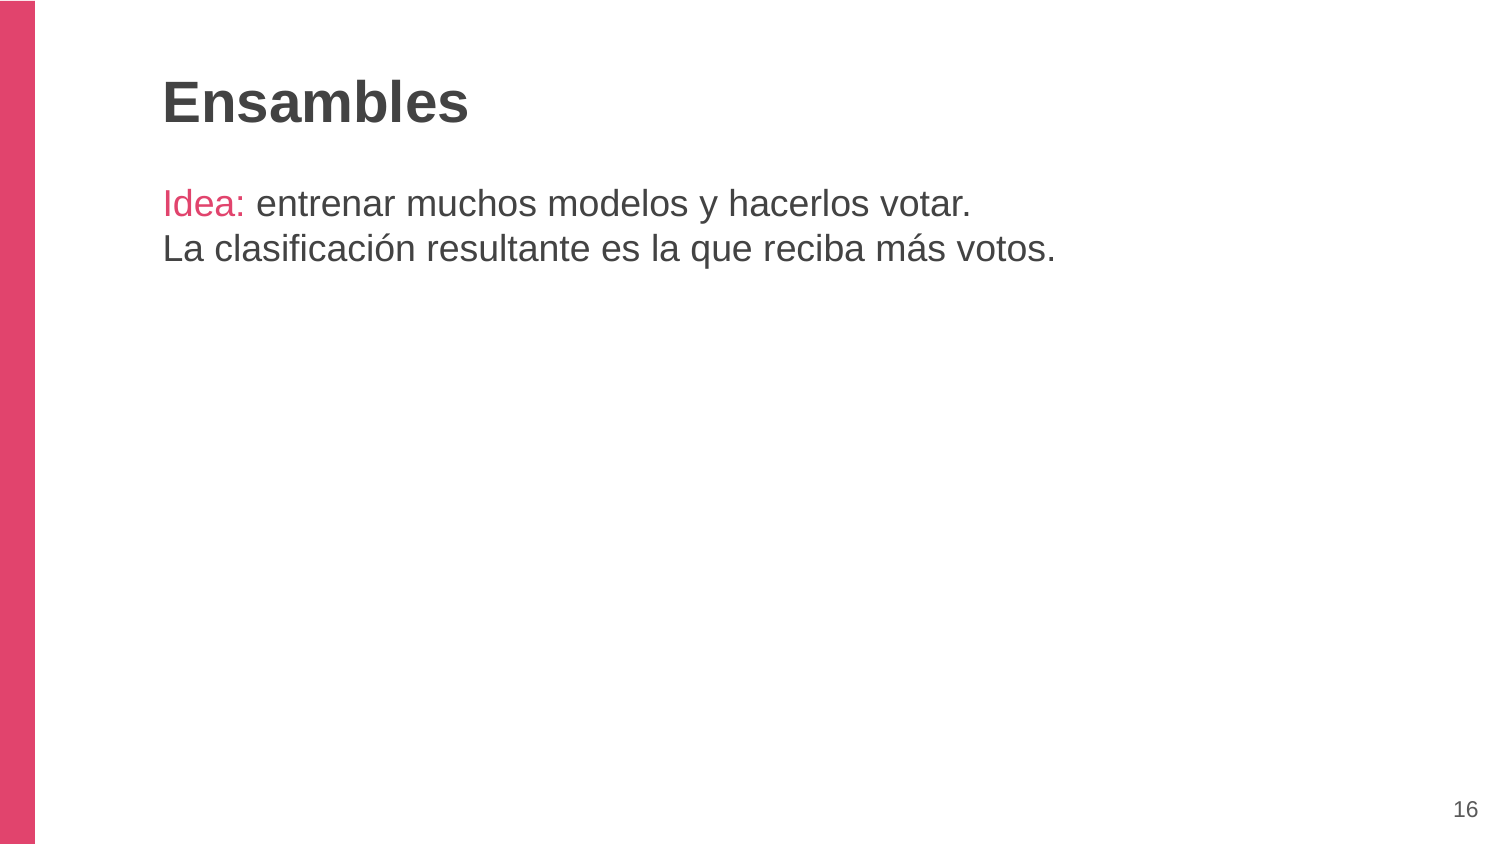

Ensambles
Idea: entrenar muchos modelos y hacerlos votar.
La clasificación resultante es la que reciba más votos.
16